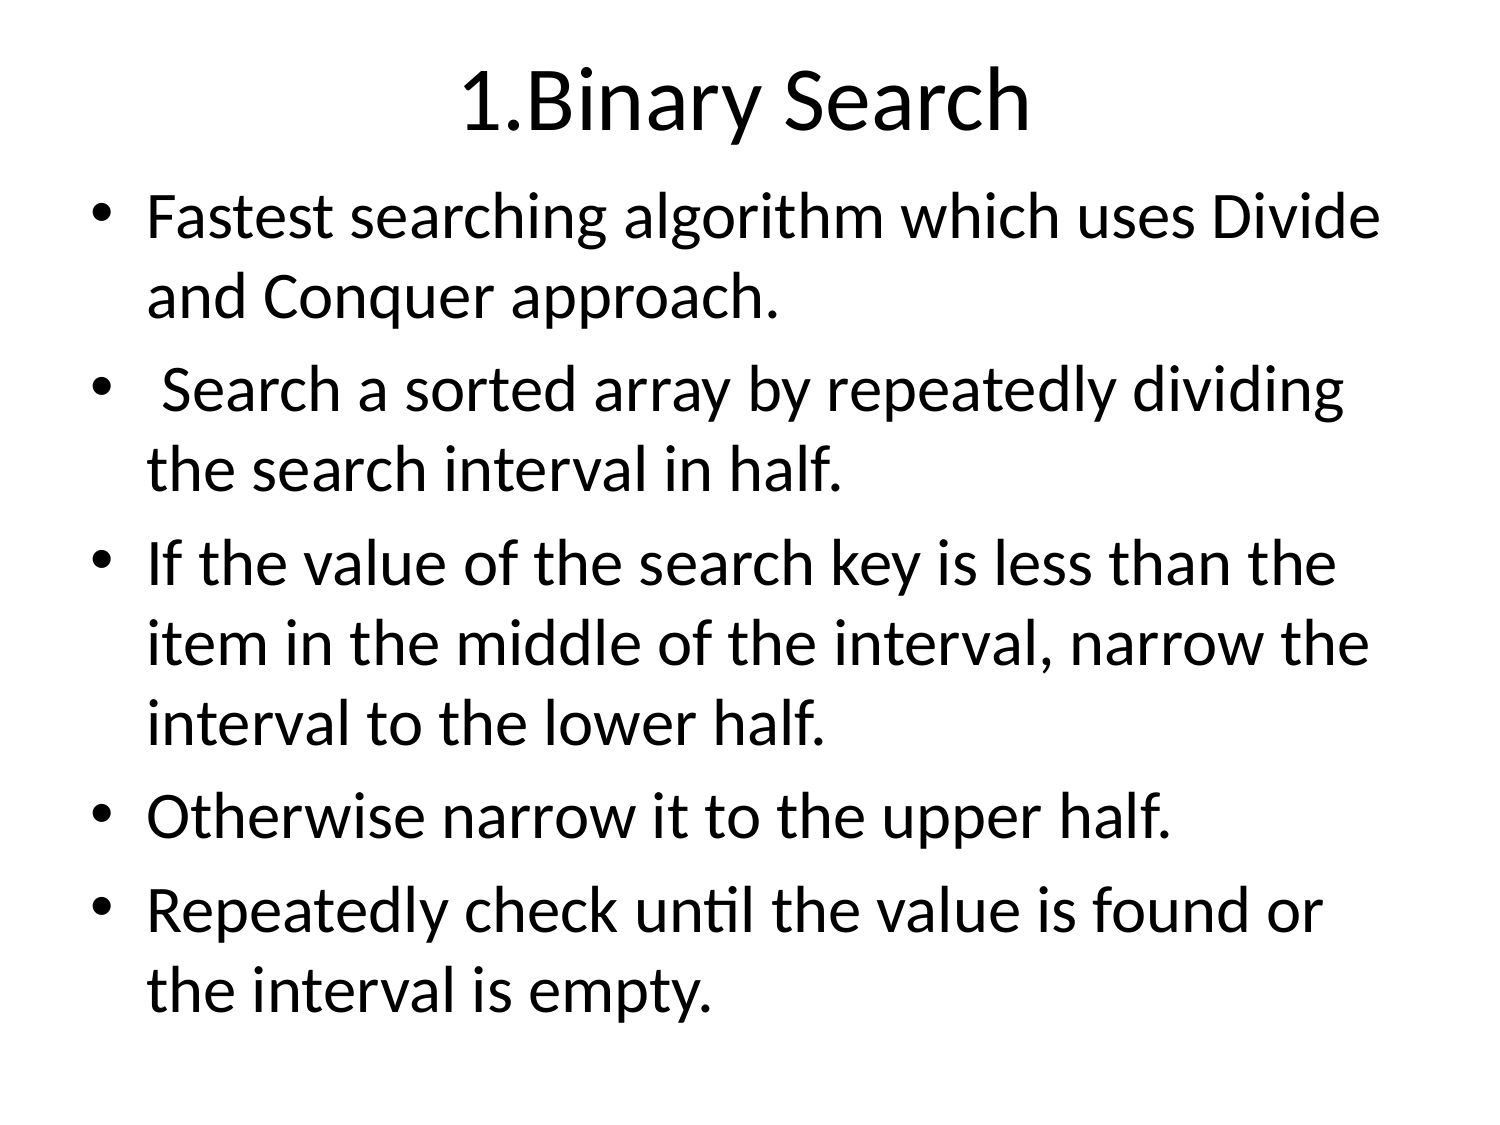

# 1.Binary Search
Fastest searching algorithm which uses Divide and Conquer approach.
 Search a sorted array by repeatedly dividing the search interval in half.
If the value of the search key is less than the item in the middle of the interval, narrow the interval to the lower half.
Otherwise narrow it to the upper half.
Repeatedly check until the value is found or the interval is empty.